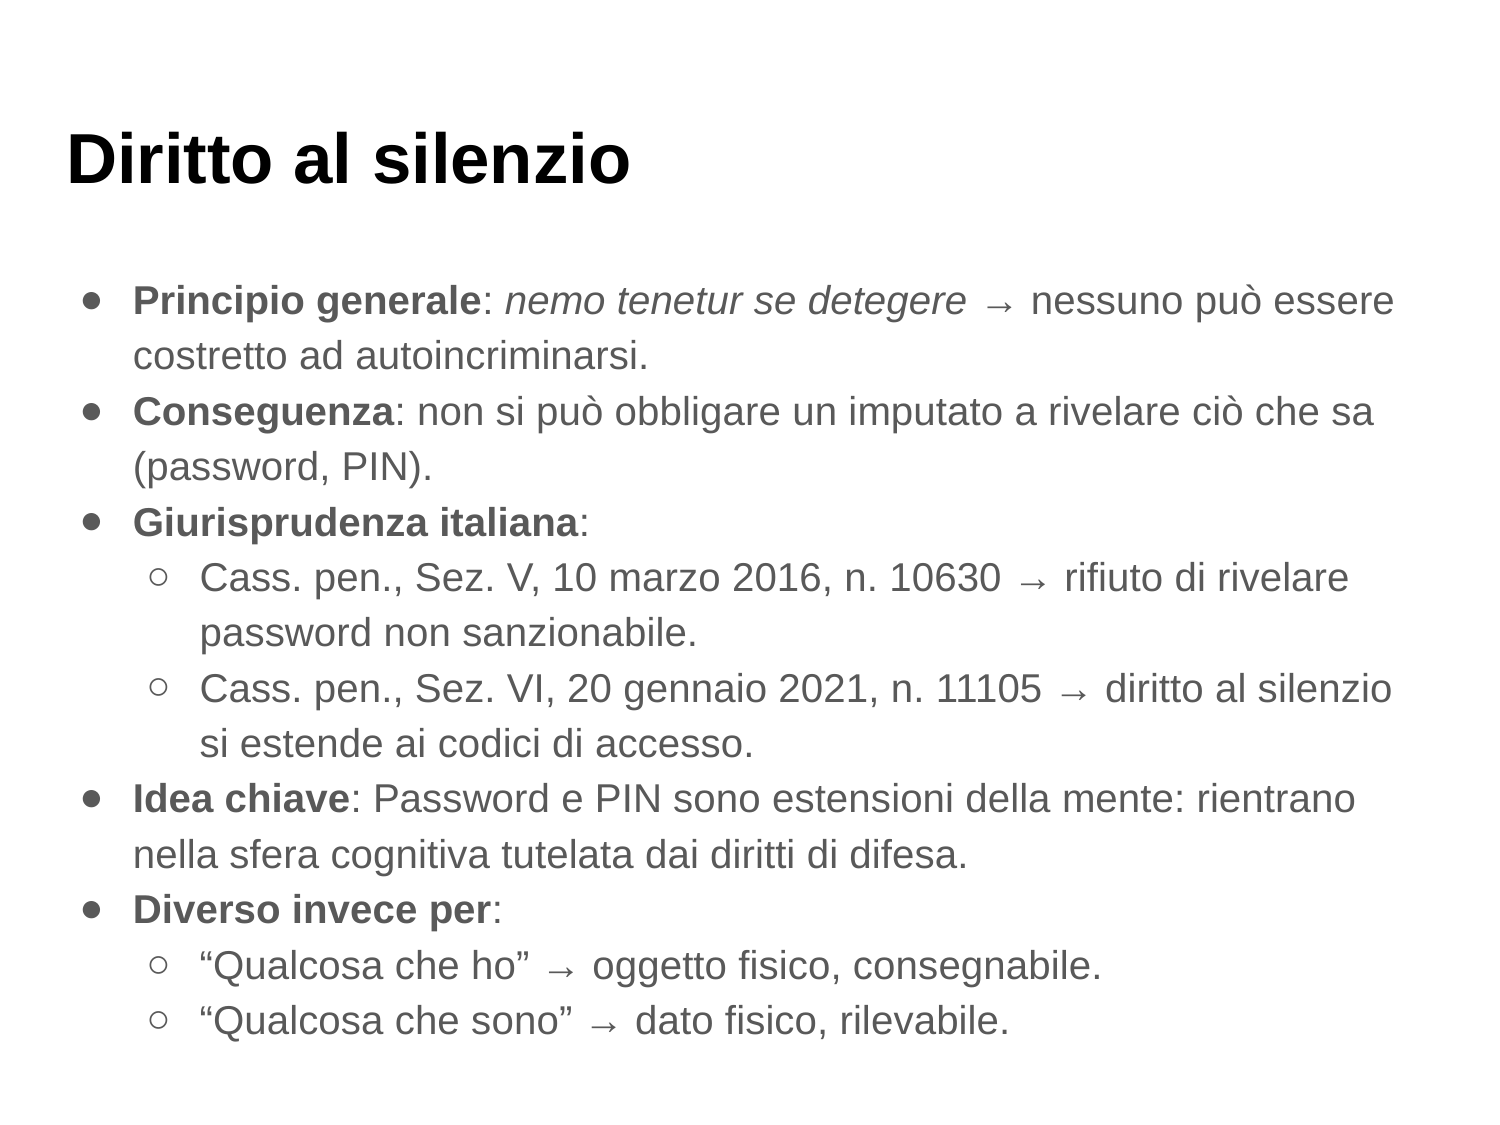

# Diritto al silenzio
Principio generale: nemo tenetur se detegere → nessuno può essere costretto ad autoincriminarsi.
Conseguenza: non si può obbligare un imputato a rivelare ciò che sa (password, PIN).
Giurisprudenza italiana:
Cass. pen., Sez. V, 10 marzo 2016, n. 10630 → rifiuto di rivelare password non sanzionabile.
Cass. pen., Sez. VI, 20 gennaio 2021, n. 11105 → diritto al silenzio si estende ai codici di accesso.
Idea chiave: Password e PIN sono estensioni della mente: rientrano nella sfera cognitiva tutelata dai diritti di difesa.
Diverso invece per:
“Qualcosa che ho” → oggetto fisico, consegnabile.
“Qualcosa che sono” → dato fisico, rilevabile.